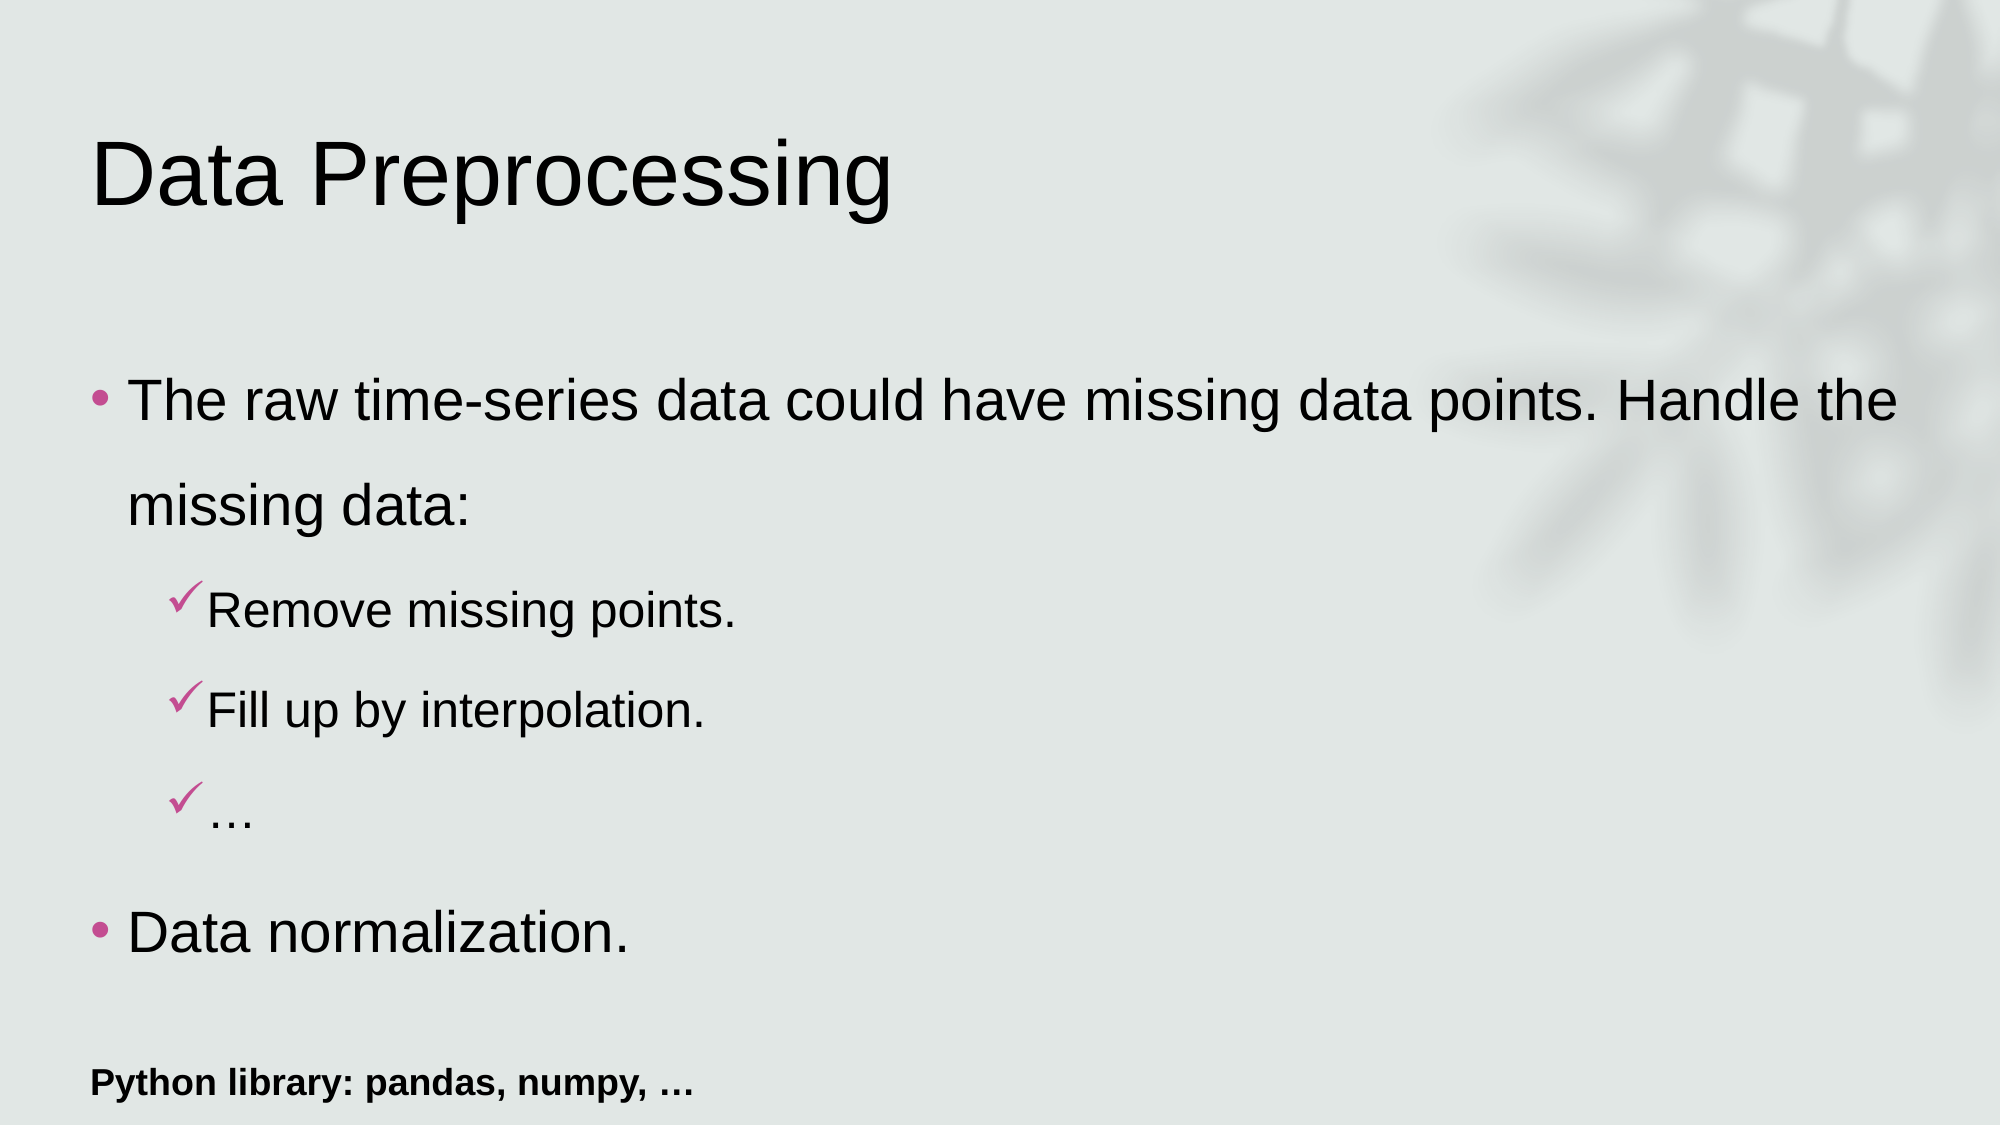

# Data Preprocessing
The raw time-series data could have missing data points. Handle the missing data:
Remove missing points.
Fill up by interpolation.
…
Data normalization.
Python library: pandas, numpy, …